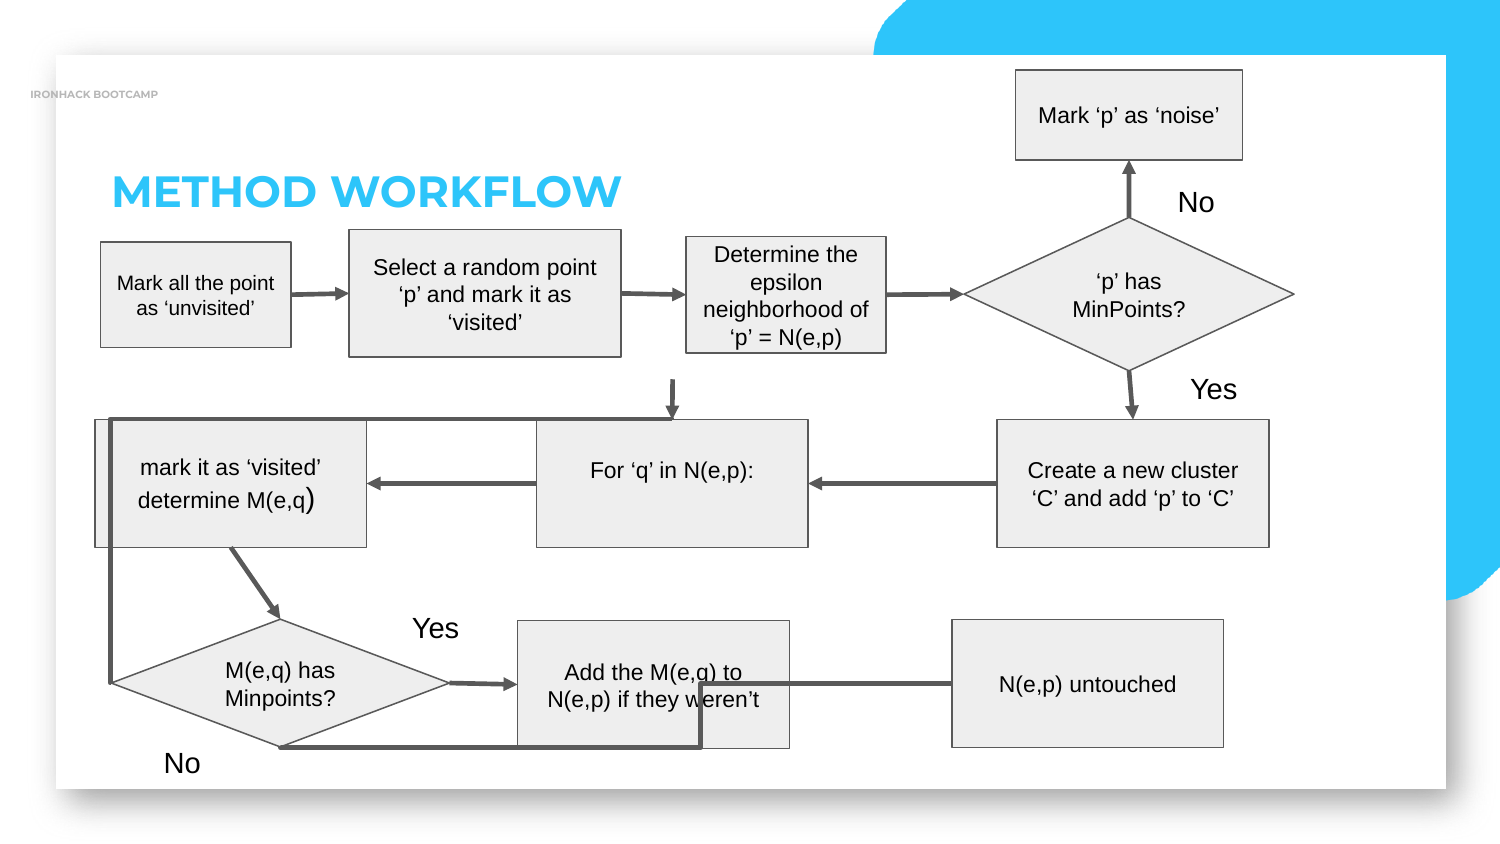

Mark ‘p’ as ‘noise’
IRONHACK BOOTCAMP
METHOD WORKFLOW
No
‘p’ has MinPoints?
Select a random point ‘p’ and mark it as ‘visited’
Determine the epsilon neighborhood of ‘p’ = N(e,p)
Mark all the point as ‘unvisited’
Yes
mark it as ‘visited’
determine M(e,q)
For ‘q’ in N(e,p):

Create a new cluster ‘C’ and add ‘p’ to ‘C’
Yes
M(e,q) has Minpoints?
N(e,p) untouched
Add the M(e,q) to N(e,p) if they weren’t
No